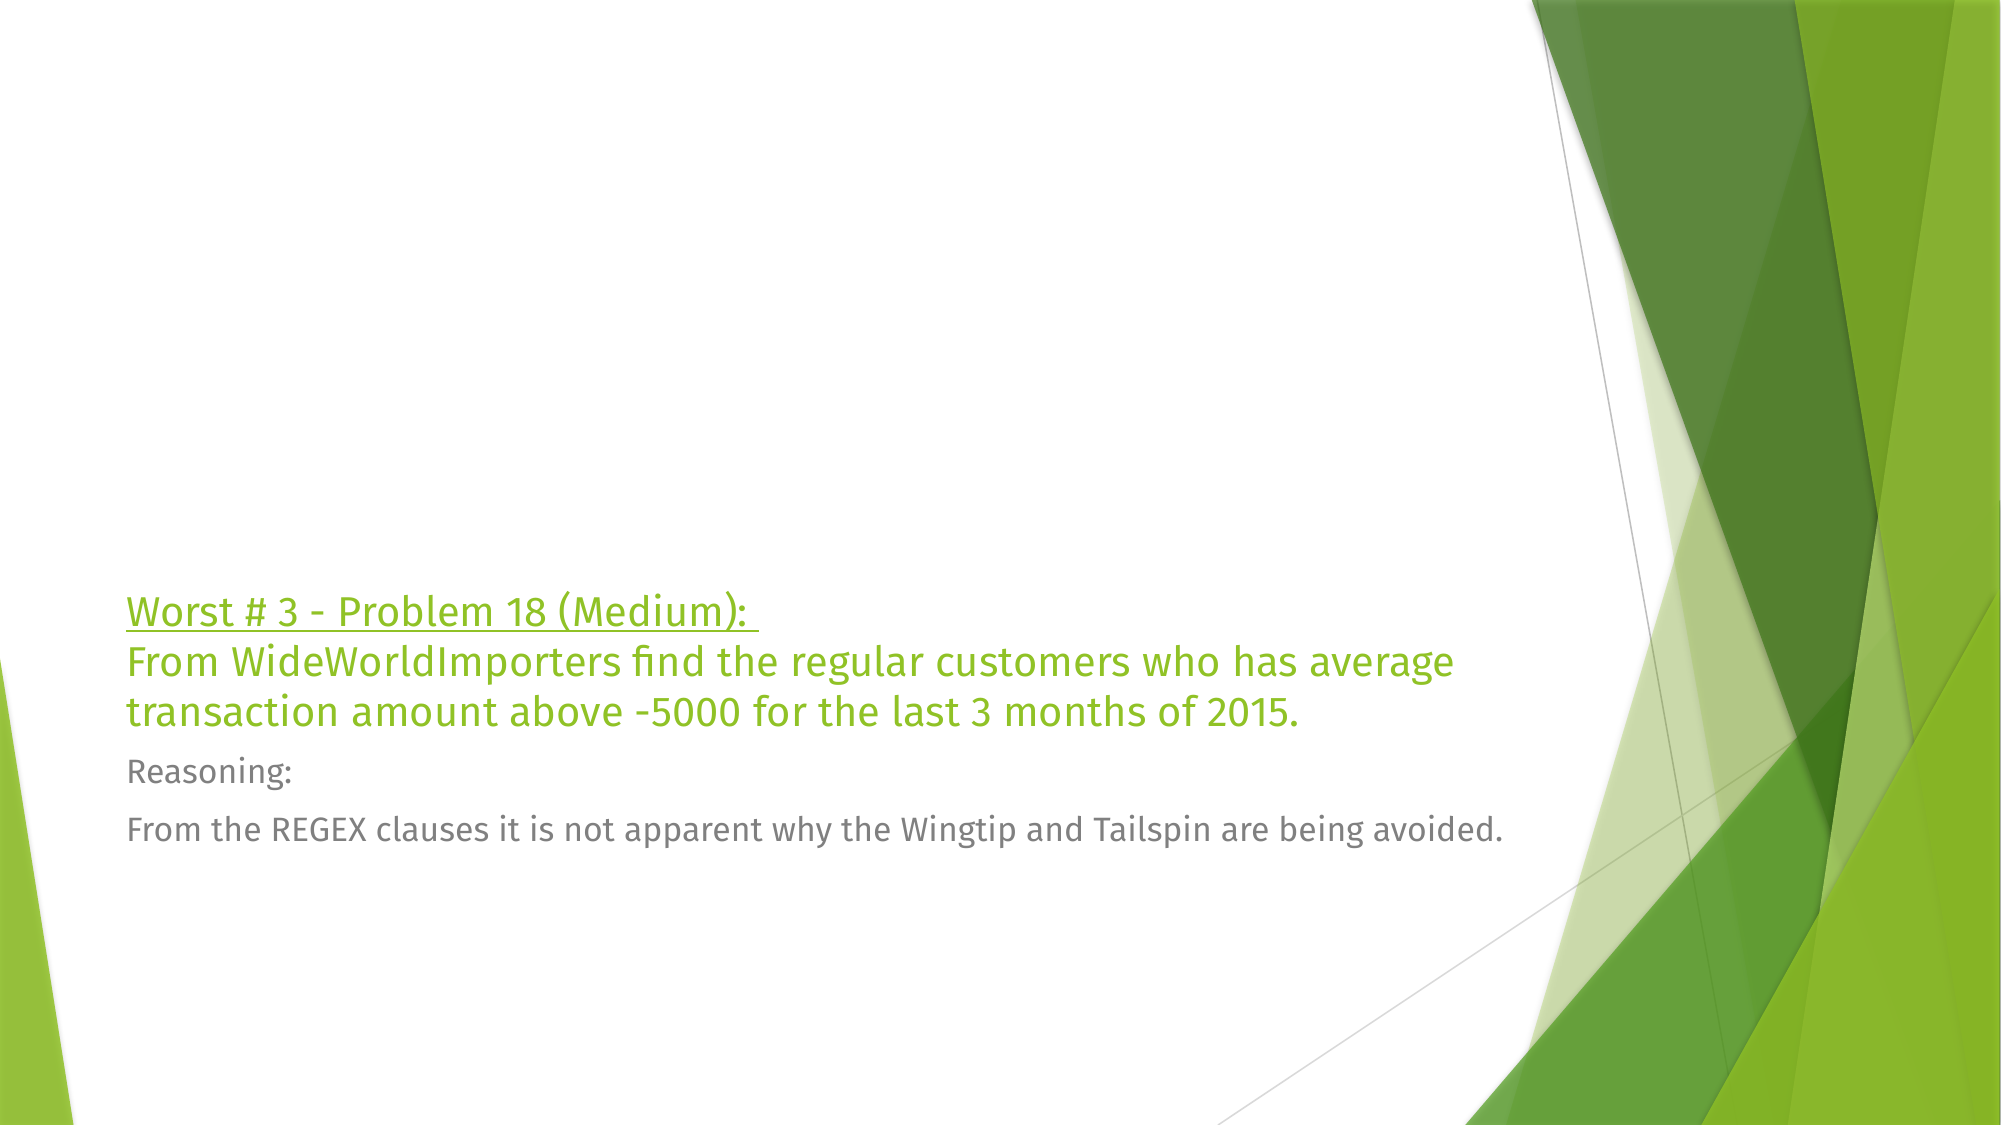

# Worst # 3 - Problem 18 (Medium): From WideWorldImporters find the regular customers who has average transaction amount above -5000 for the last 3 months of 2015.
Reasoning:
From the REGEX clauses it is not apparent why the Wingtip and Tailspin are being avoided.